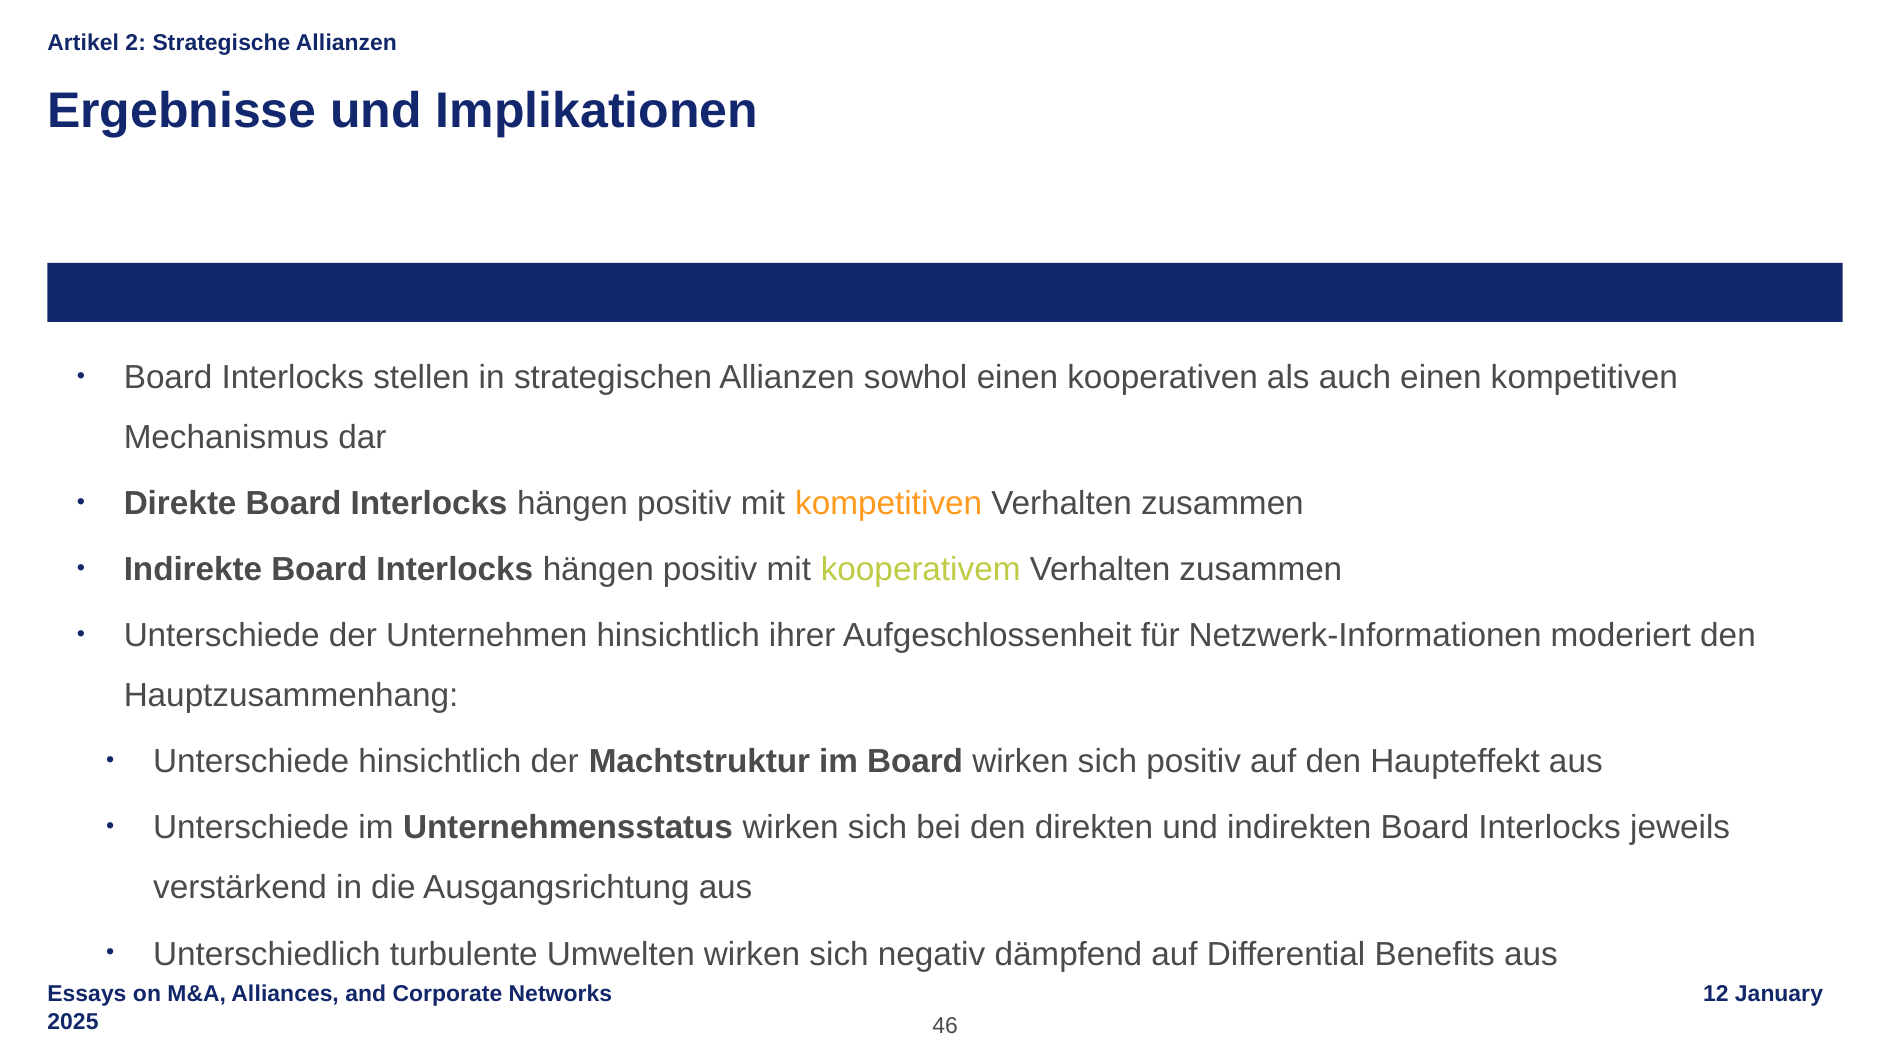

Artikel 2: Strategische Allianzen
Ergebnisse und Implikationen

Board Interlocks stellen in strategischen Allianzen sowhol einen kooperativen als auch einen kompetitiven Mechanismus dar
Direkte Board Interlocks hängen positiv mit kompetitiven Verhalten zusammen
Indirekte Board Interlocks hängen positiv mit kooperativem Verhalten zusammen
Unterschiede der Unternehmen hinsichtlich ihrer Aufgeschlossenheit für Netzwerk-Informationen moderiert den Hauptzusammenhang:
Unterschiede hinsichtlich der Machtstruktur im Board wirken sich positiv auf den Haupteffekt aus
Unterschiede im Unternehmensstatus wirken sich bei den direkten und indirekten Board Interlocks jeweils verstärkend in die Ausgangsrichtung aus
Unterschiedlich turbulente Umwelten wirken sich negativ dämpfend auf Differential Benefits aus